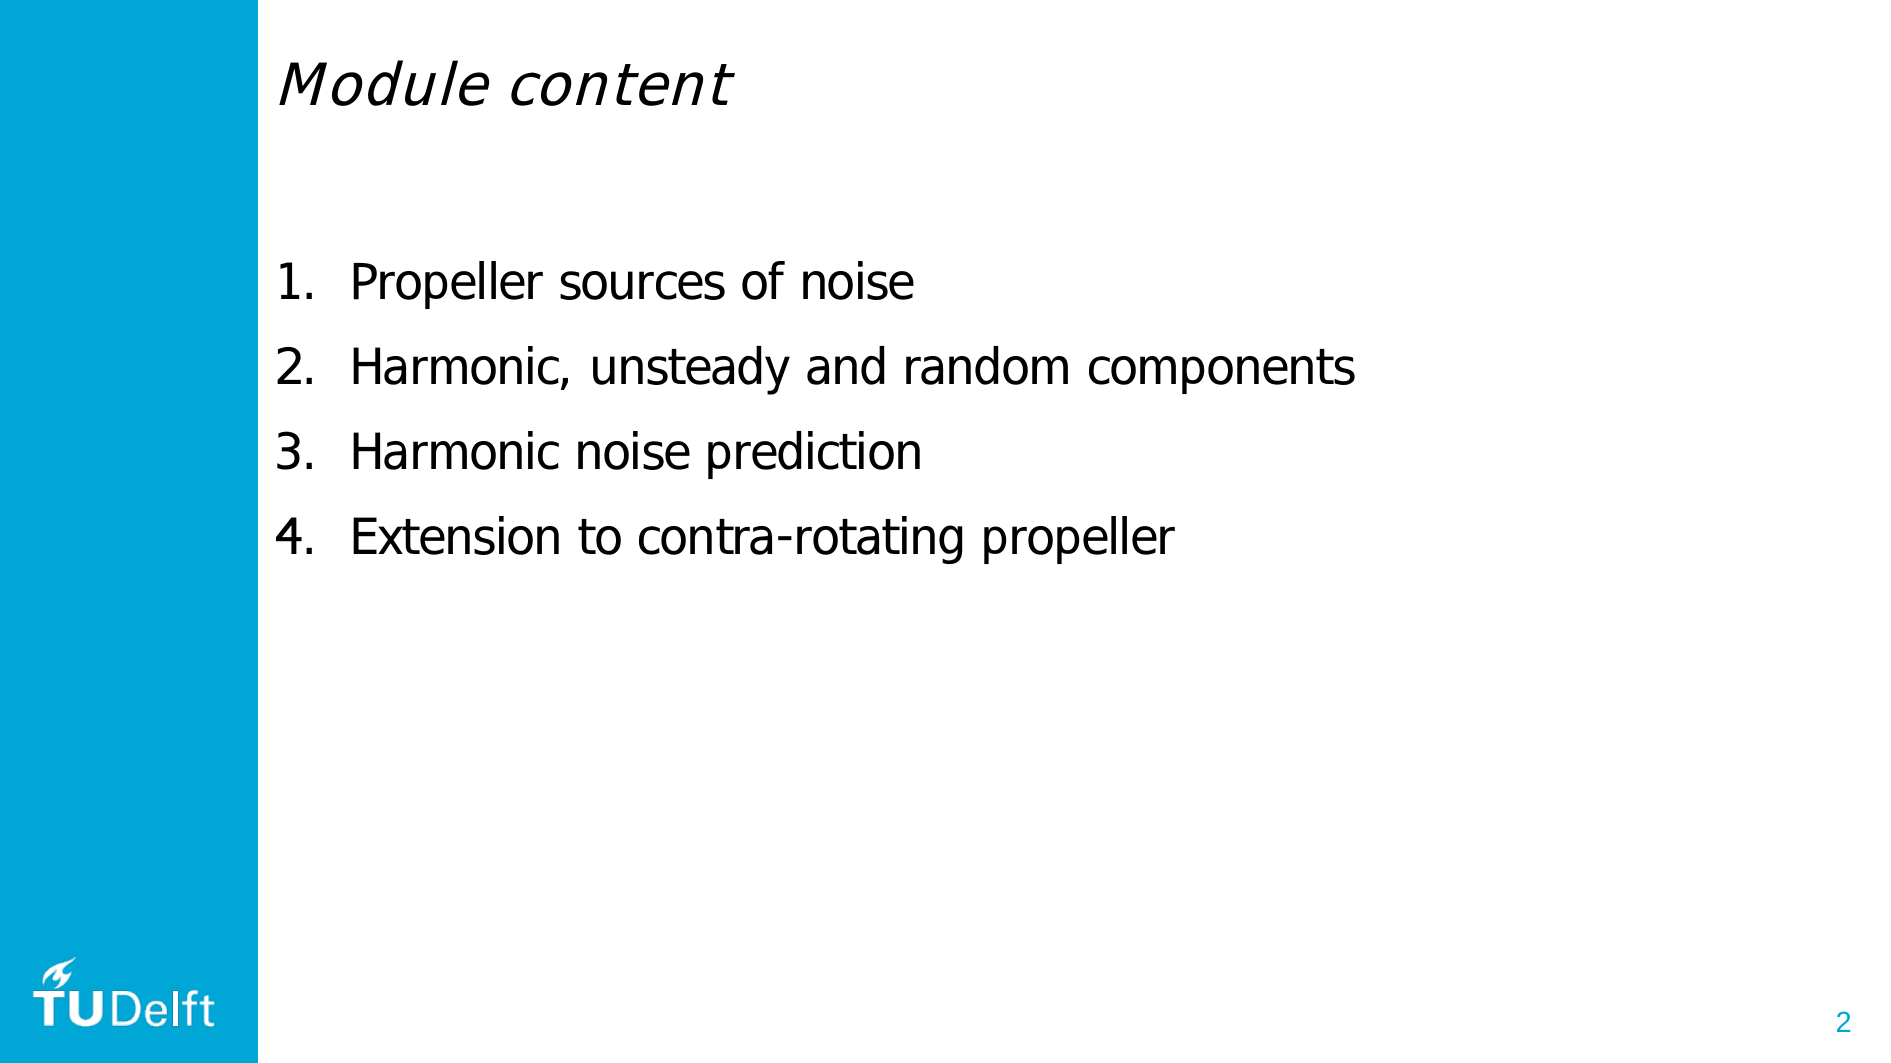

Module content

Propeller sources of noise
Harmonic, unsteady and random components
Harmonic noise prediction
Extension to contra-rotating propeller